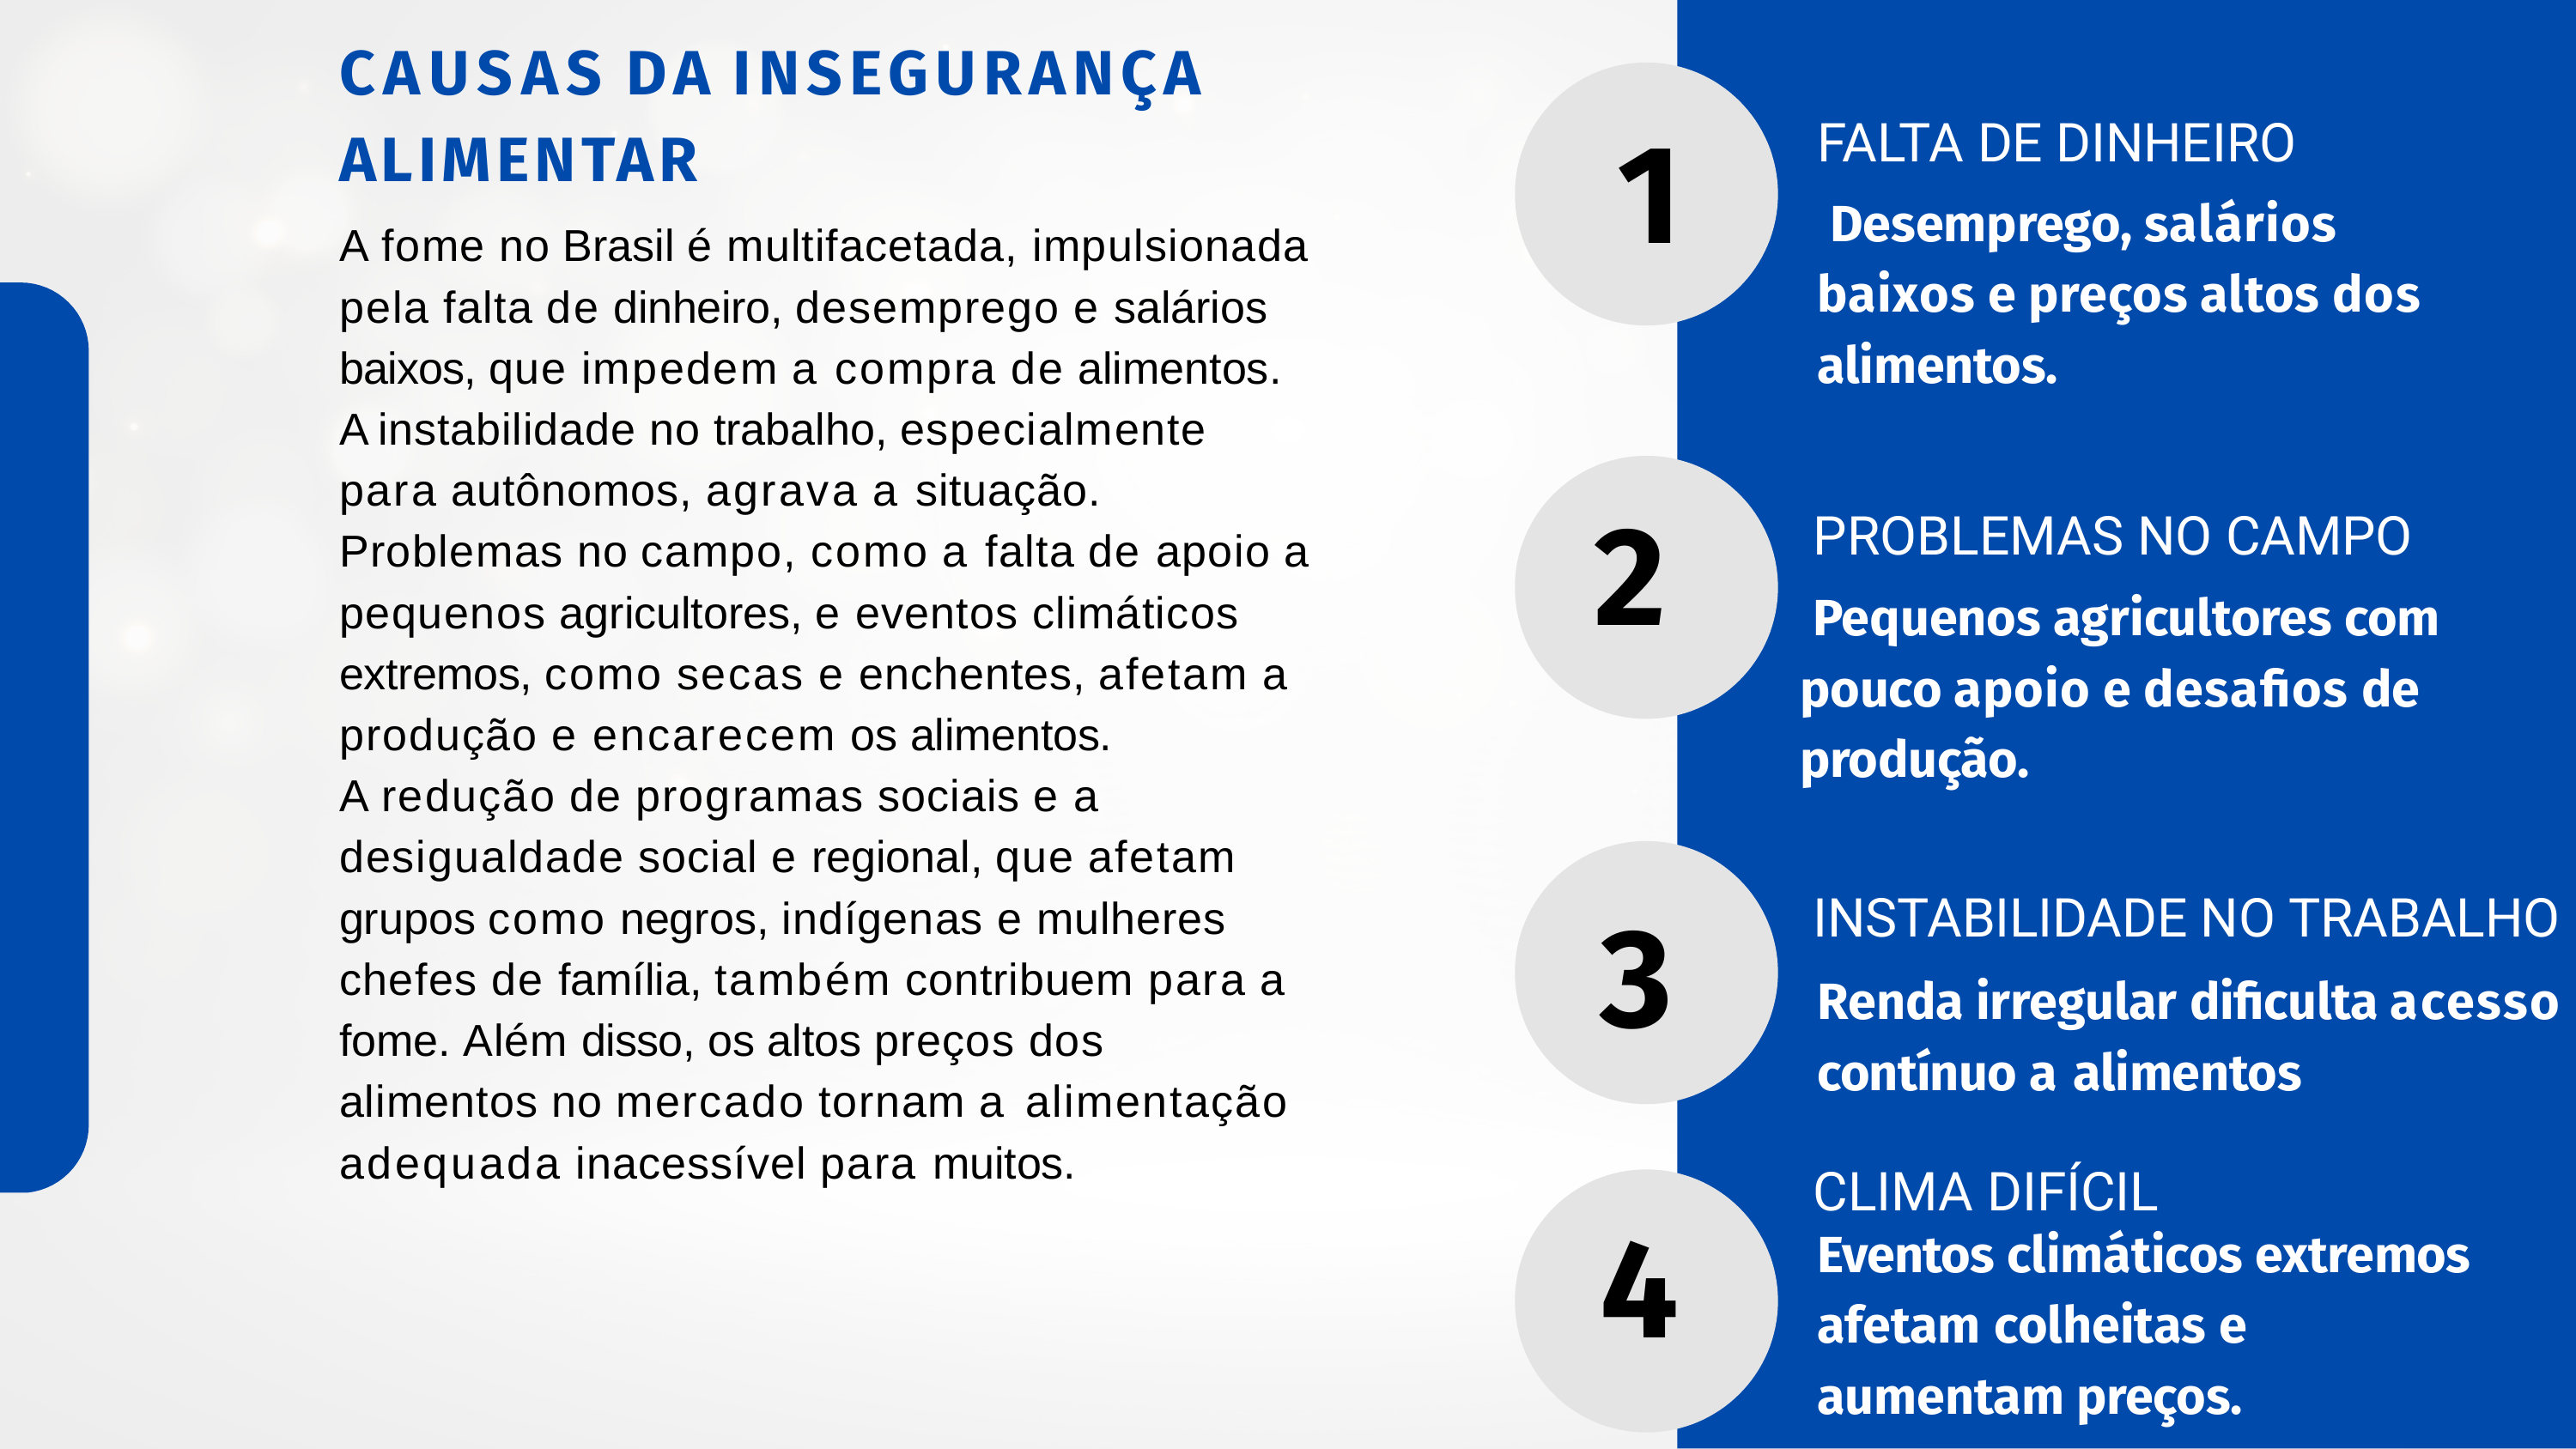

# CAUSAS DA INSEGURANÇA ALIMENTAR
FALTA DE DINHEIRO
Desemprego, salários baixos e preços altos dos alimentos.
1
A fome no Brasil é multifacetada, impulsionada pela falta de dinheiro, desemprego e salários baixos, que impedem a compra de alimentos. A instabilidade no trabalho, especialmente para autônomos, agrava a situação.
Problemas no campo, como a falta de apoio a pequenos agricultores, e eventos climáticos extremos, como secas e enchentes, afetam a produção e encarecem os alimentos.
A redução de programas sociais e a desigualdade social e regional, que afetam grupos como negros, indígenas e mulheres chefes de família, também contribuem para a fome. Além disso, os altos preços dos alimentos no mercado tornam a alimentação adequada inacessível para muitos.
PROBLEMAS NO CAMPO
Pequenos agricultores com pouco apoio e desafios de produção.
2
INSTABILIDADE NO TRABALHO
Renda irregular dificulta acesso contínuo a alimentos
3
4
CLIMA DIFÍCIL
Eventos climáticos extremos
afetam colheitas e aumentam preços.